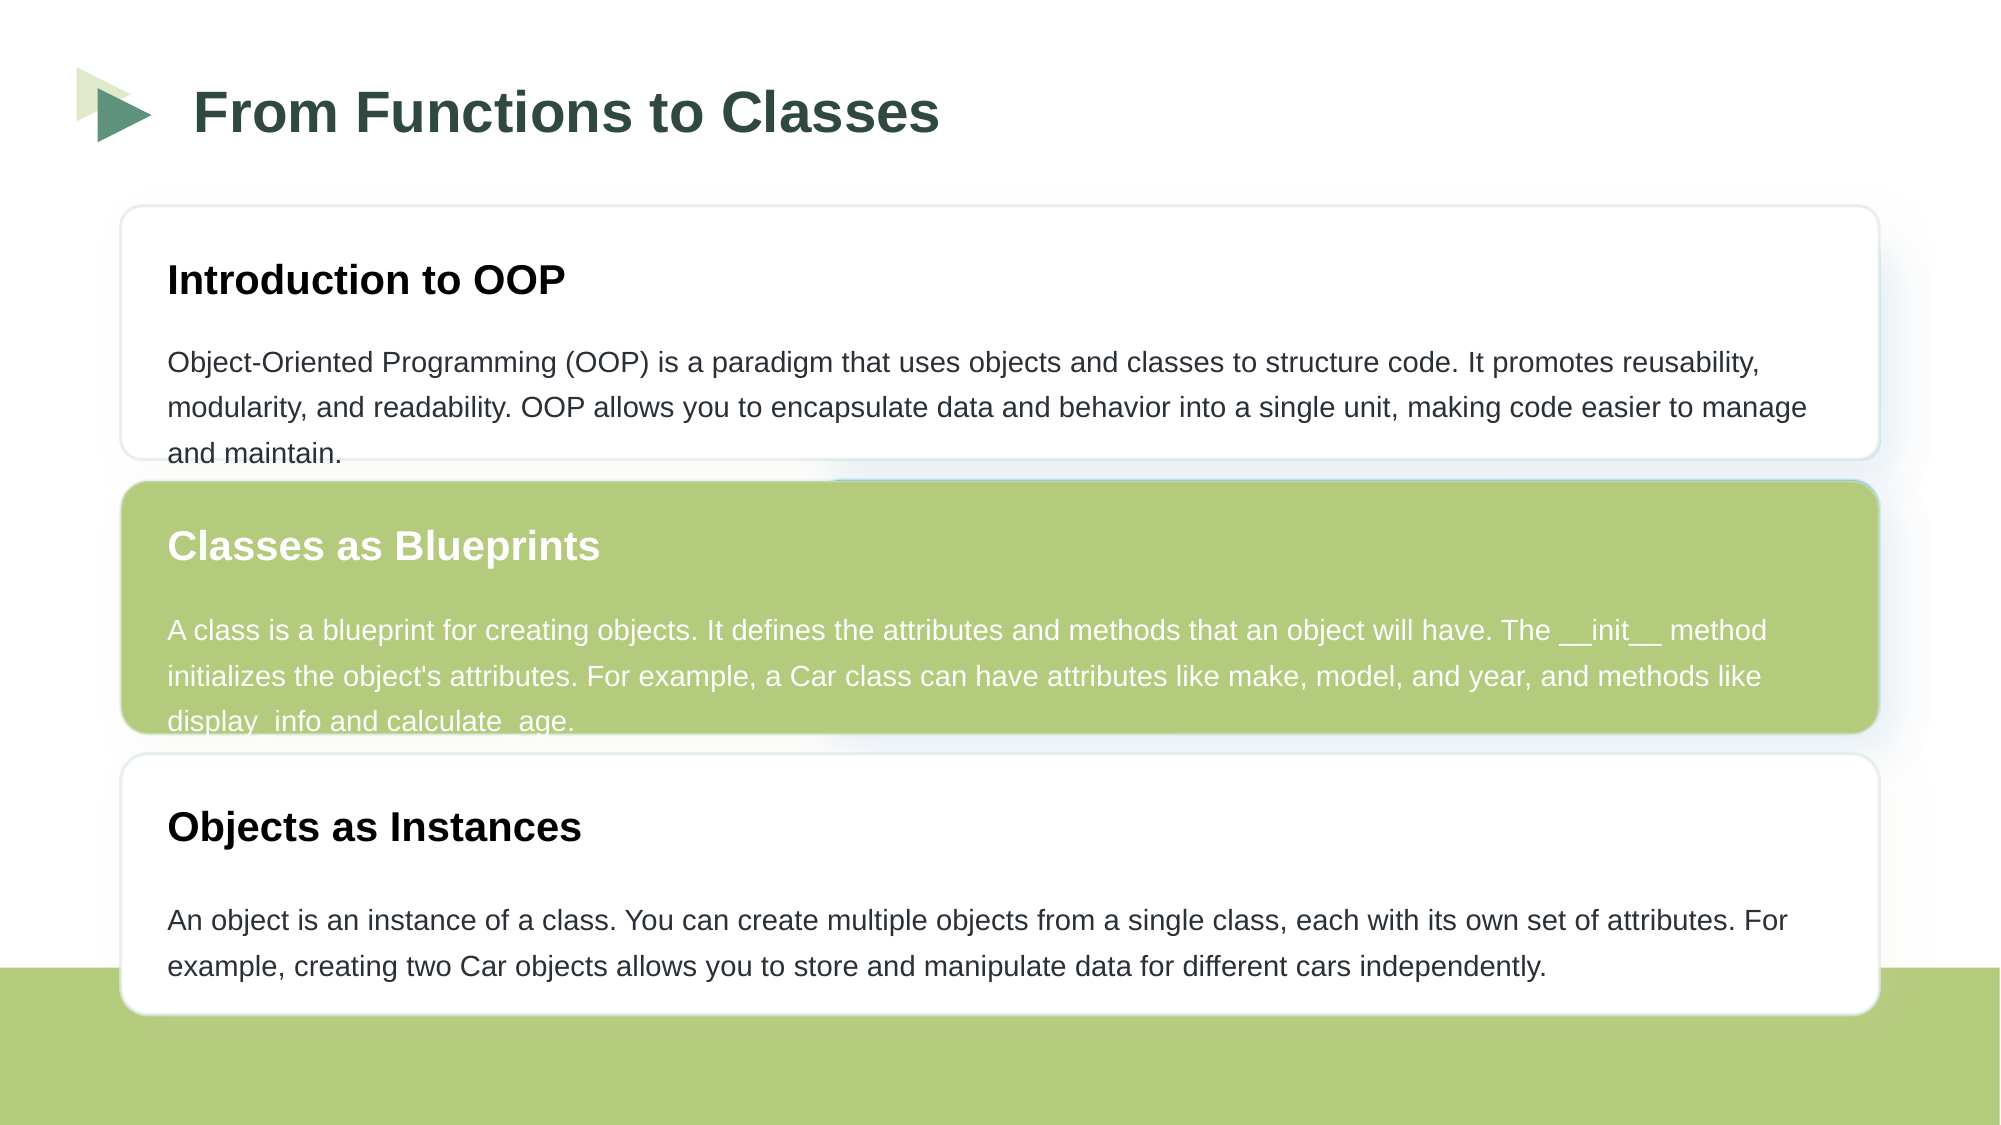

From Functions to Classes

Introduction to OOP
Object-Oriented Programming (OOP) is a paradigm that uses objects and classes to structure code. It promotes reusability, modularity, and readability. OOP allows you to encapsulate data and behavior into a single unit, making code easier to manage and maintain.

Classes as Blueprints
A class is a blueprint for creating objects. It defines the attributes and methods that an object will have. The __init__ method initializes the object's attributes. For example, a Car class can have attributes like make, model, and year, and methods like display_info and calculate_age.

Objects as Instances
An object is an instance of a class. You can create multiple objects from a single class, each with its own set of attributes. For example, creating two Car objects allows you to store and manipulate data for different cars independently.